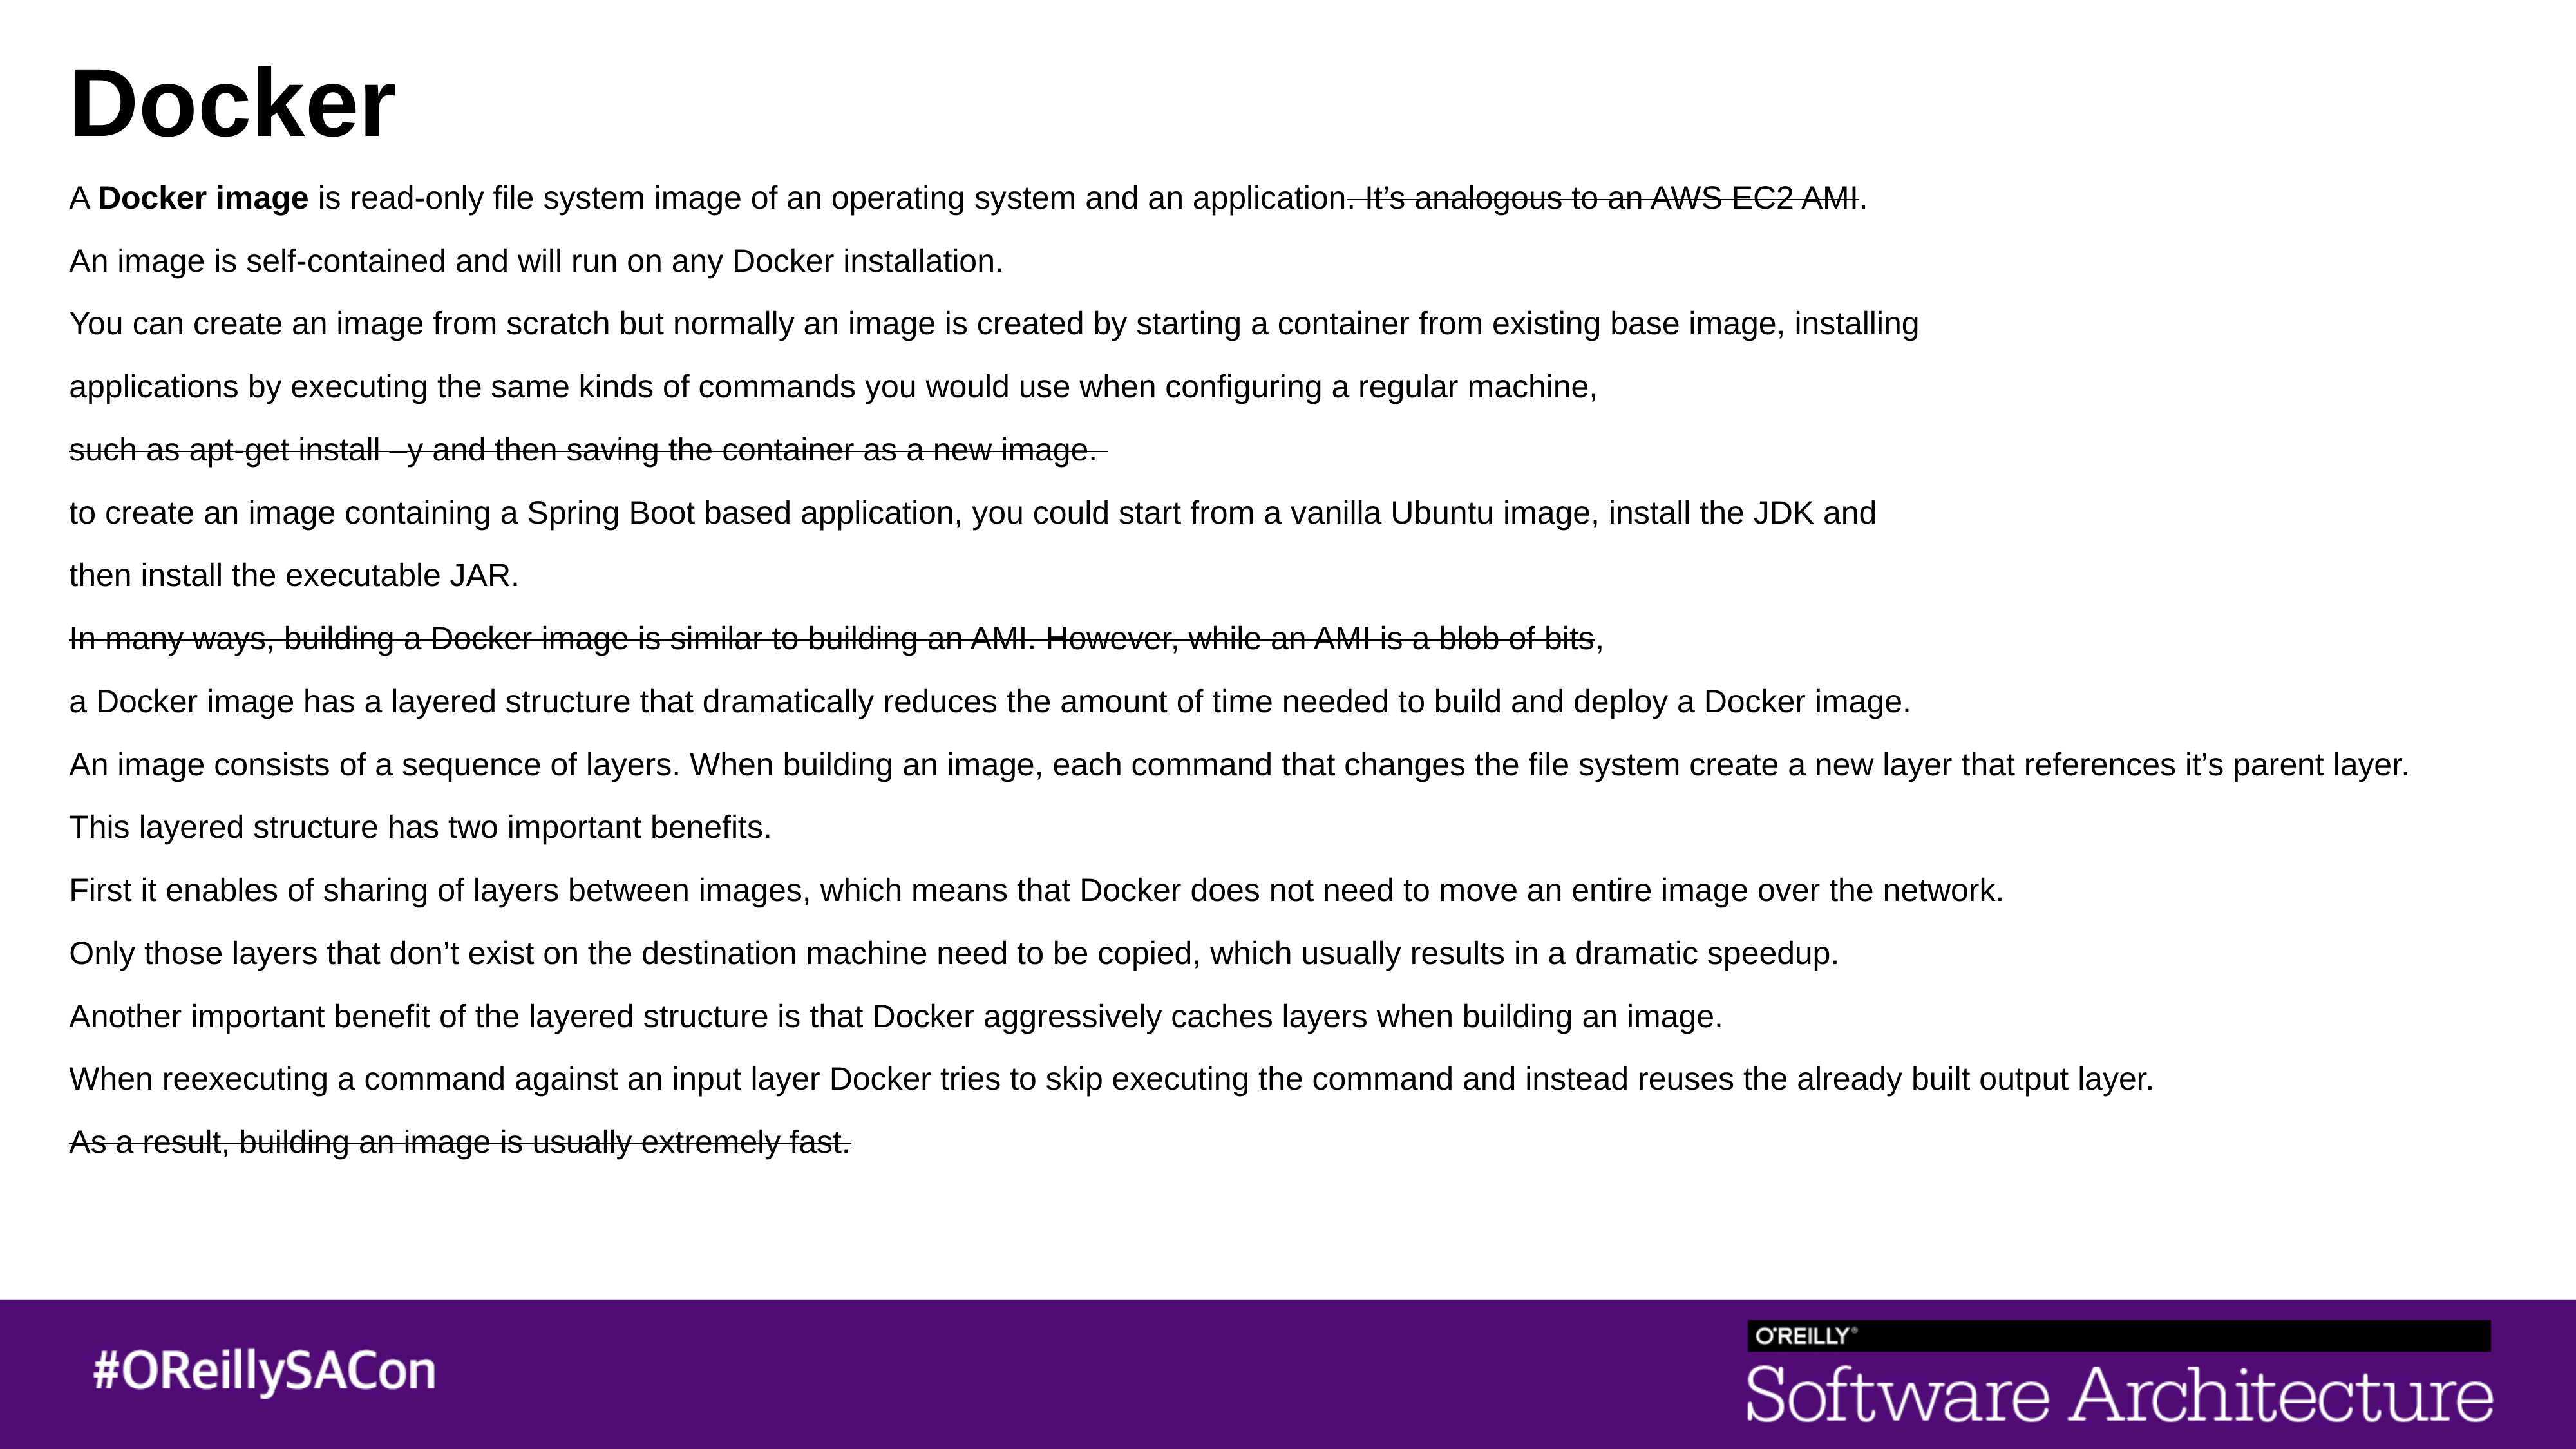

# Docker
A Docker image is read-only file system image of an operating system and an application. It’s analogous to an AWS EC2 AMI.
An image is self-contained and will run on any Docker installation.
You can create an image from scratch but normally an image is created by starting a container from existing base image, installing
applications by executing the same kinds of commands you would use when configuring a regular machine,
such as apt-get install –y and then saving the container as a new image.
to create an image containing a Spring Boot based application, you could start from a vanilla Ubuntu image, install the JDK and
then install the executable JAR.
In many ways, building a Docker image is similar to building an AMI. However, while an AMI is a blob of bits,
a Docker image has a layered structure that dramatically reduces the amount of time needed to build and deploy a Docker image.
An image consists of a sequence of layers. When building an image, each command that changes the file system create a new layer that references it’s parent layer.
This layered structure has two important benefits.
First it enables of sharing of layers between images, which means that Docker does not need to move an entire image over the network.
Only those layers that don’t exist on the destination machine need to be copied, which usually results in a dramatic speedup.
Another important benefit of the layered structure is that Docker aggressively caches layers when building an image.
When reexecuting a command against an input layer Docker tries to skip executing the command and instead reuses the already built output layer.
As a result, building an image is usually extremely fast.